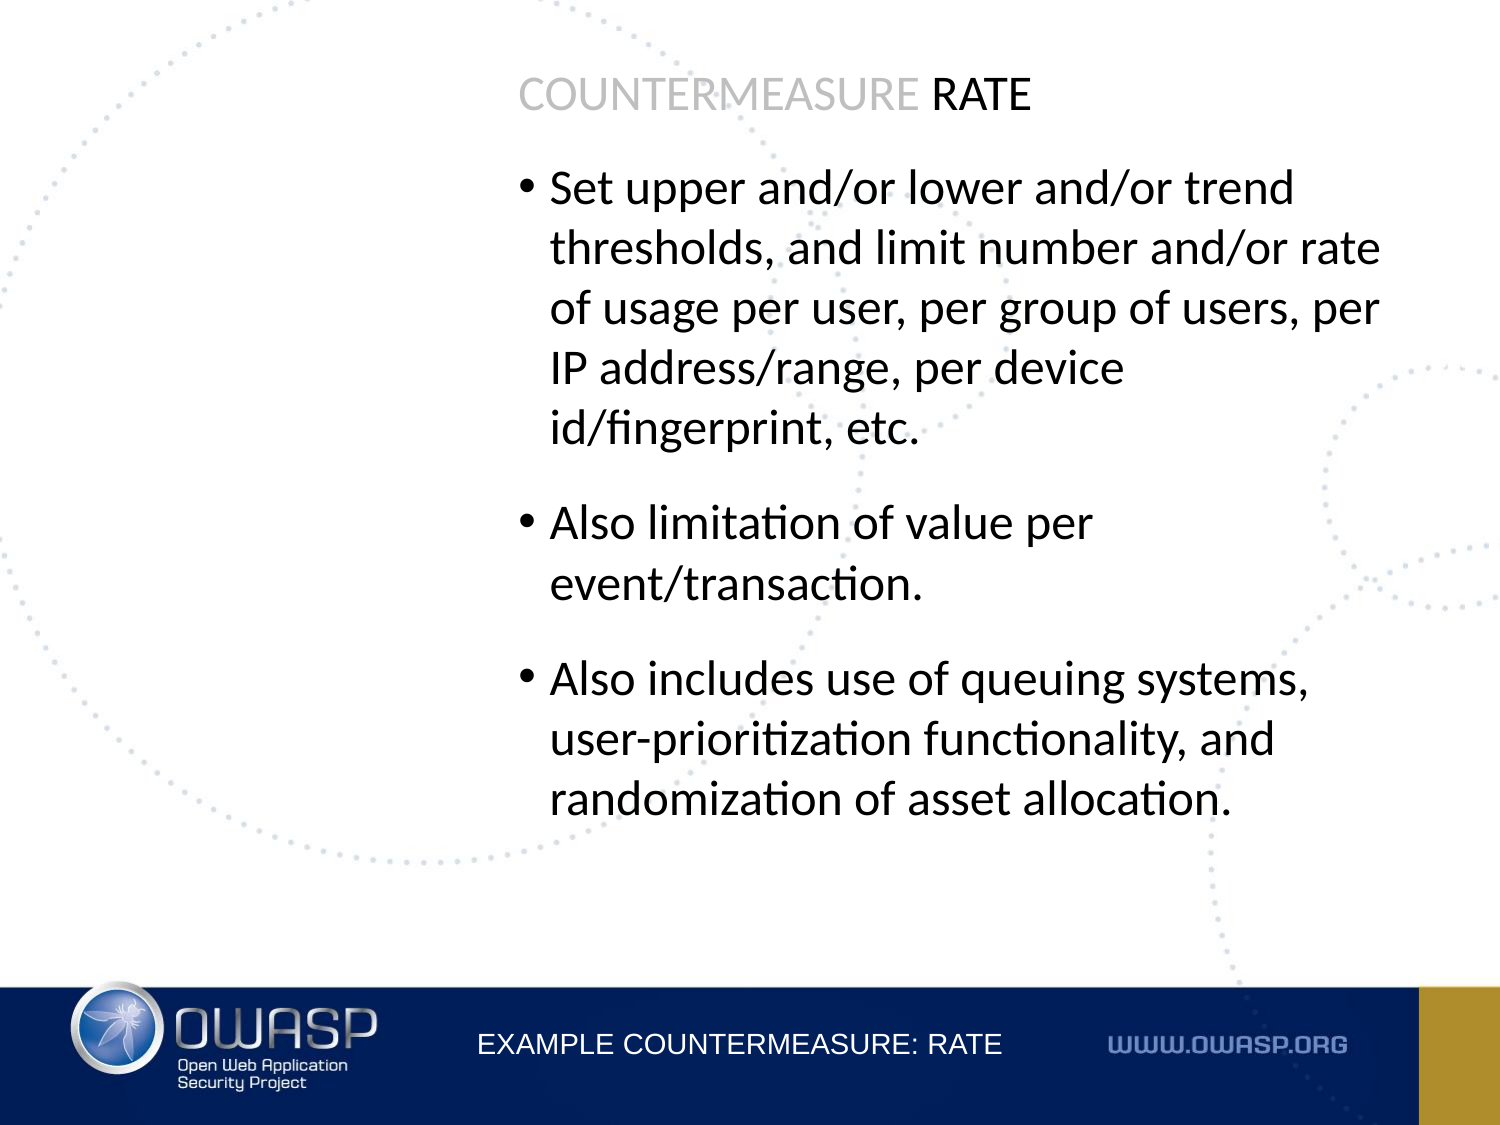

COUNTERMEASURE RATE
Set upper and/or lower and/or trend thresholds, and limit number and/or rate of usage per user, per group of users, per IP address/range, per device id/fingerprint, etc.
Also limitation of value per event/transaction.
Also includes use of queuing systems, user-prioritization functionality, and randomization of asset allocation.

Example Countermeasure: rate